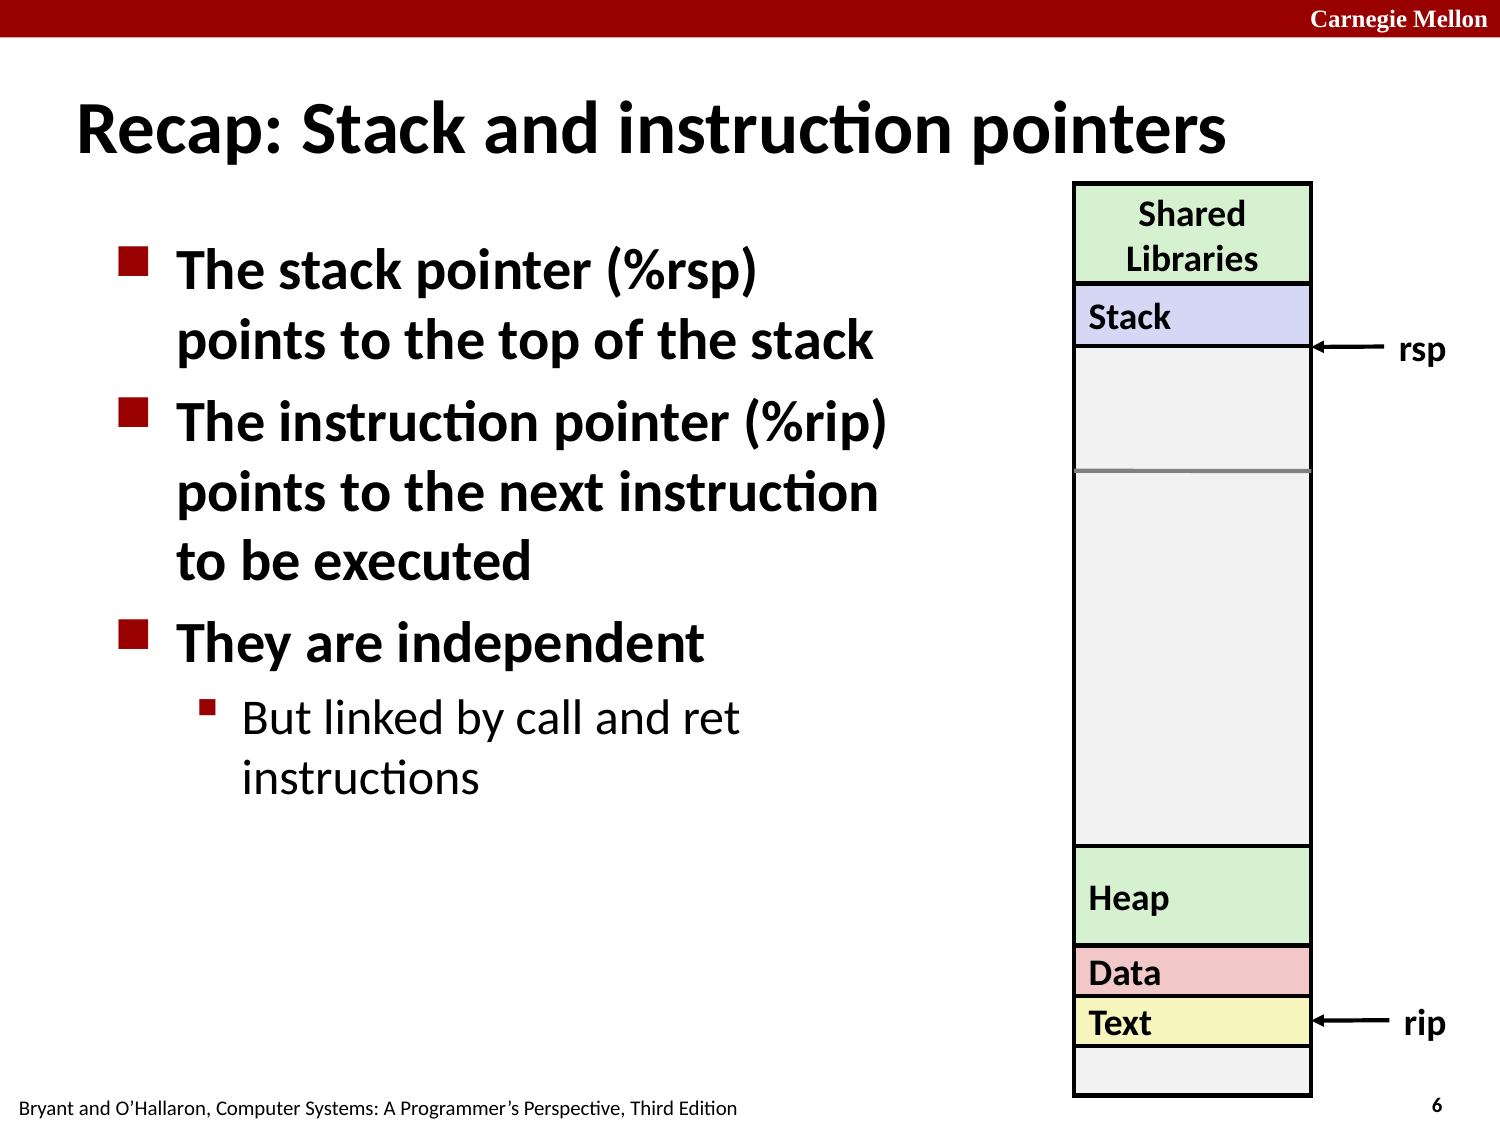

# Recap: Stack and instruction pointers

Shared
Libraries
Stack
Heap
Data
Text
The stack pointer (%rsp) points to the top of the stack
The instruction pointer (%rip) points to the next instruction to be executed
They are independent
But linked by call and ret instructions
rsp
rip